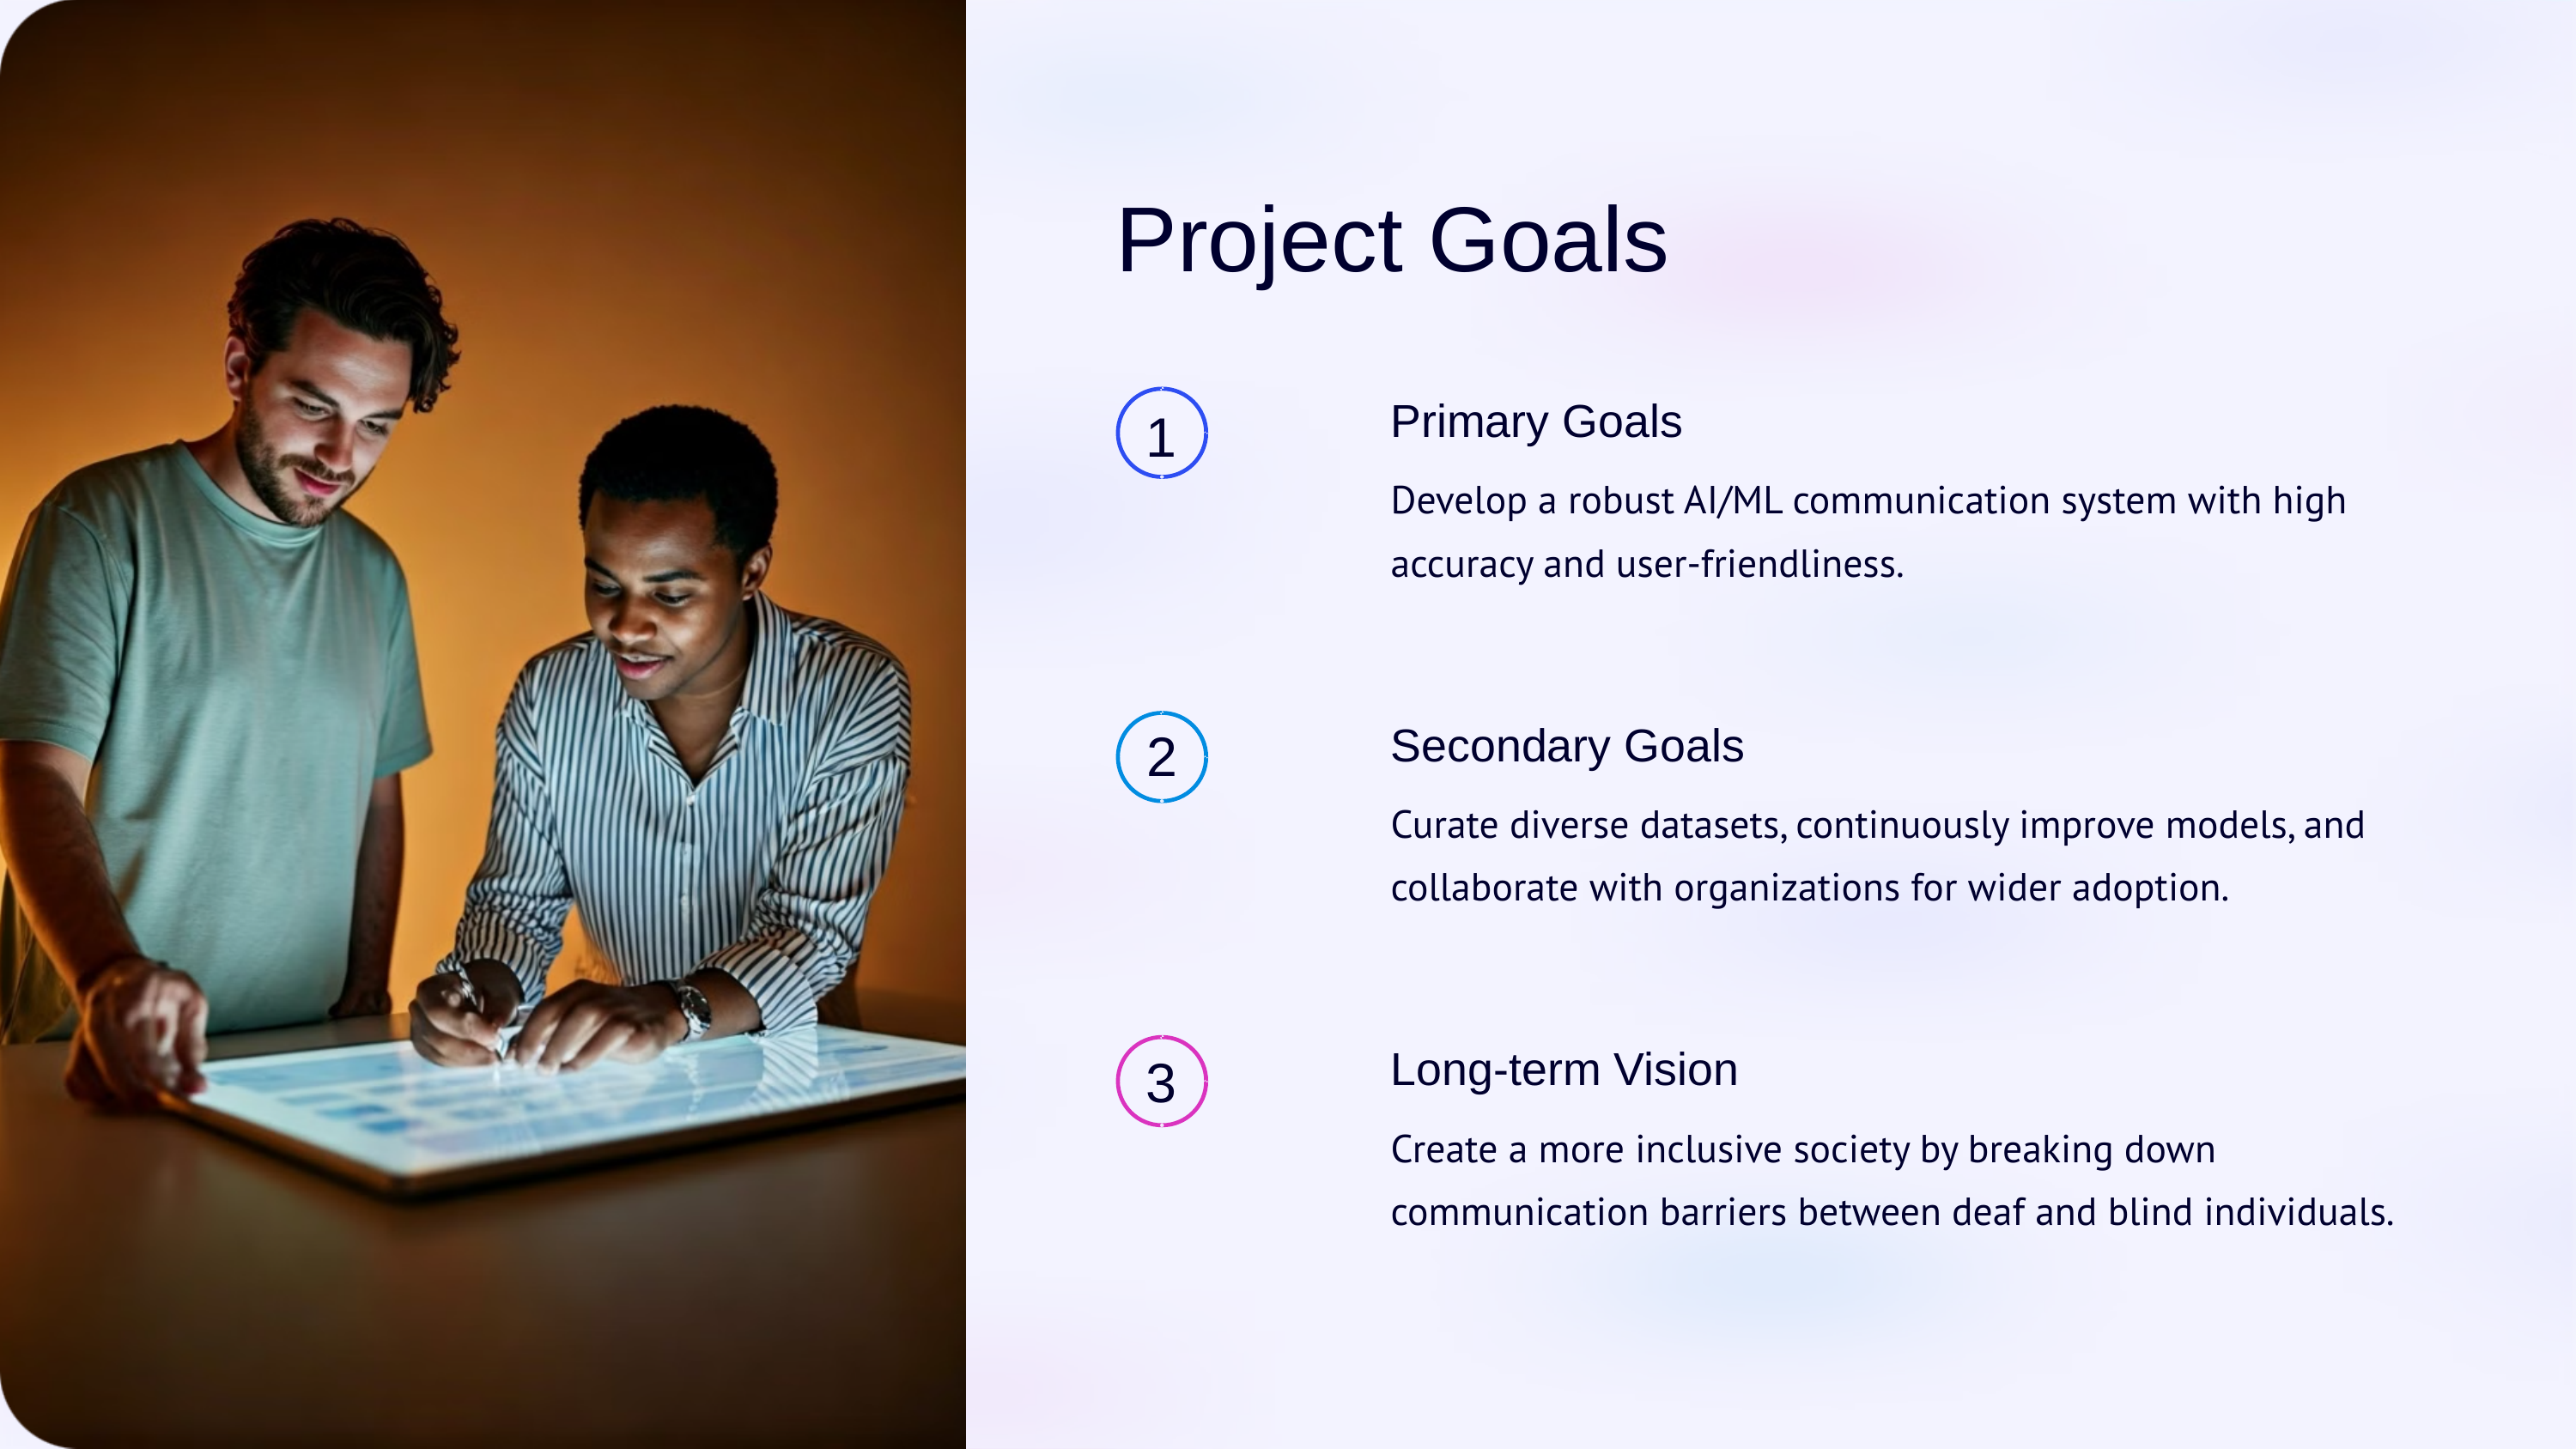

Project Goals

Primary Goals
1
Develop a robust AI/ML communication system with high accuracy and user-friendliness.

Secondary Goals
2
Curate diverse datasets, continuously improve models, and collaborate with organizations for wider adoption.

Long-term Vision
3
Create a more inclusive society by breaking down communication barriers between deaf and blind individuals.